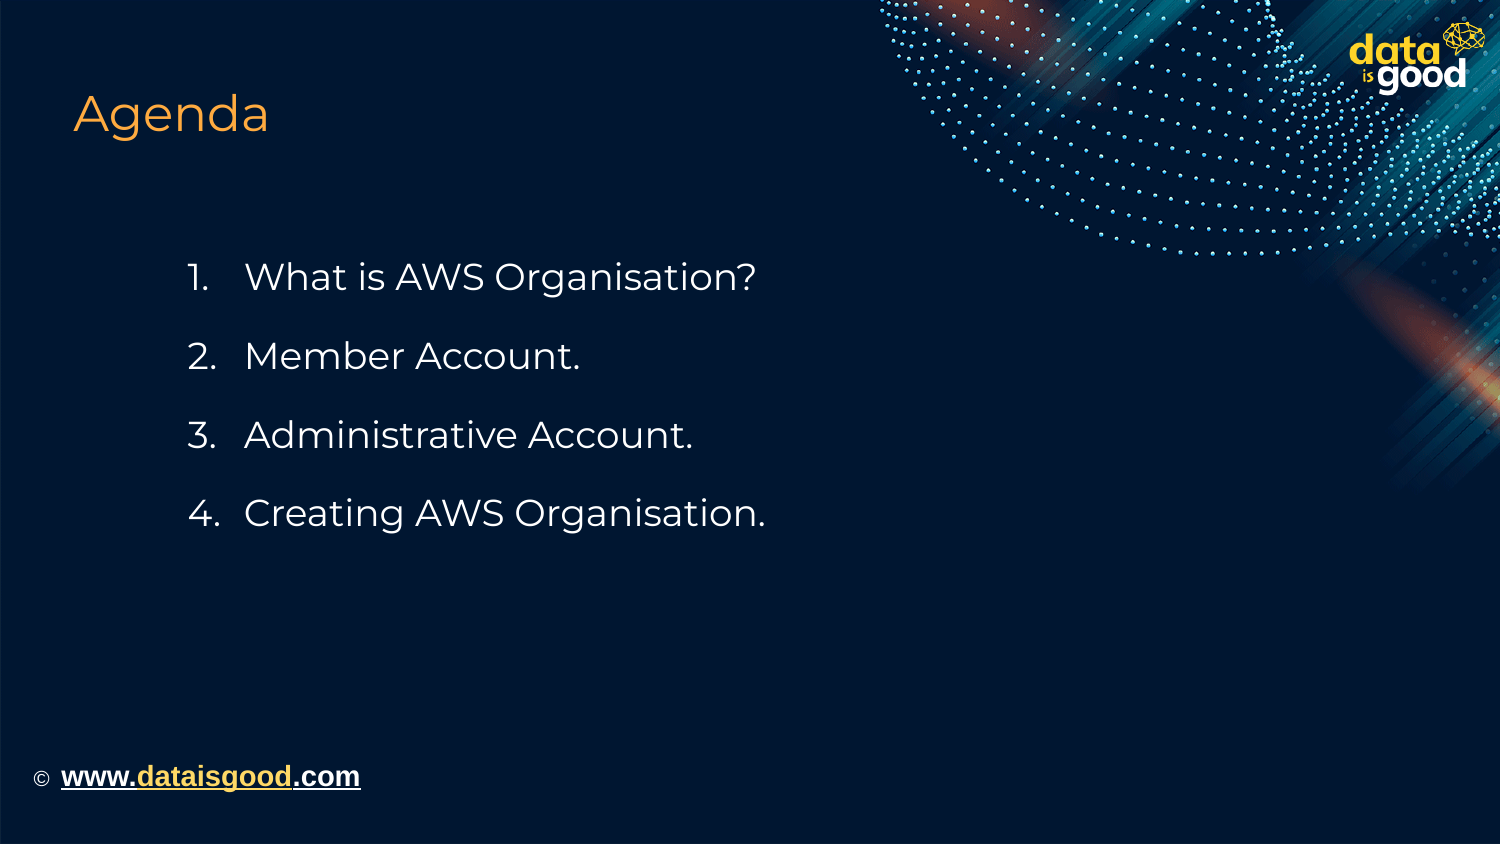

# Agenda
What is AWS Organisation?
Member Account.
Administrative Account.
Creating AWS Organisation.